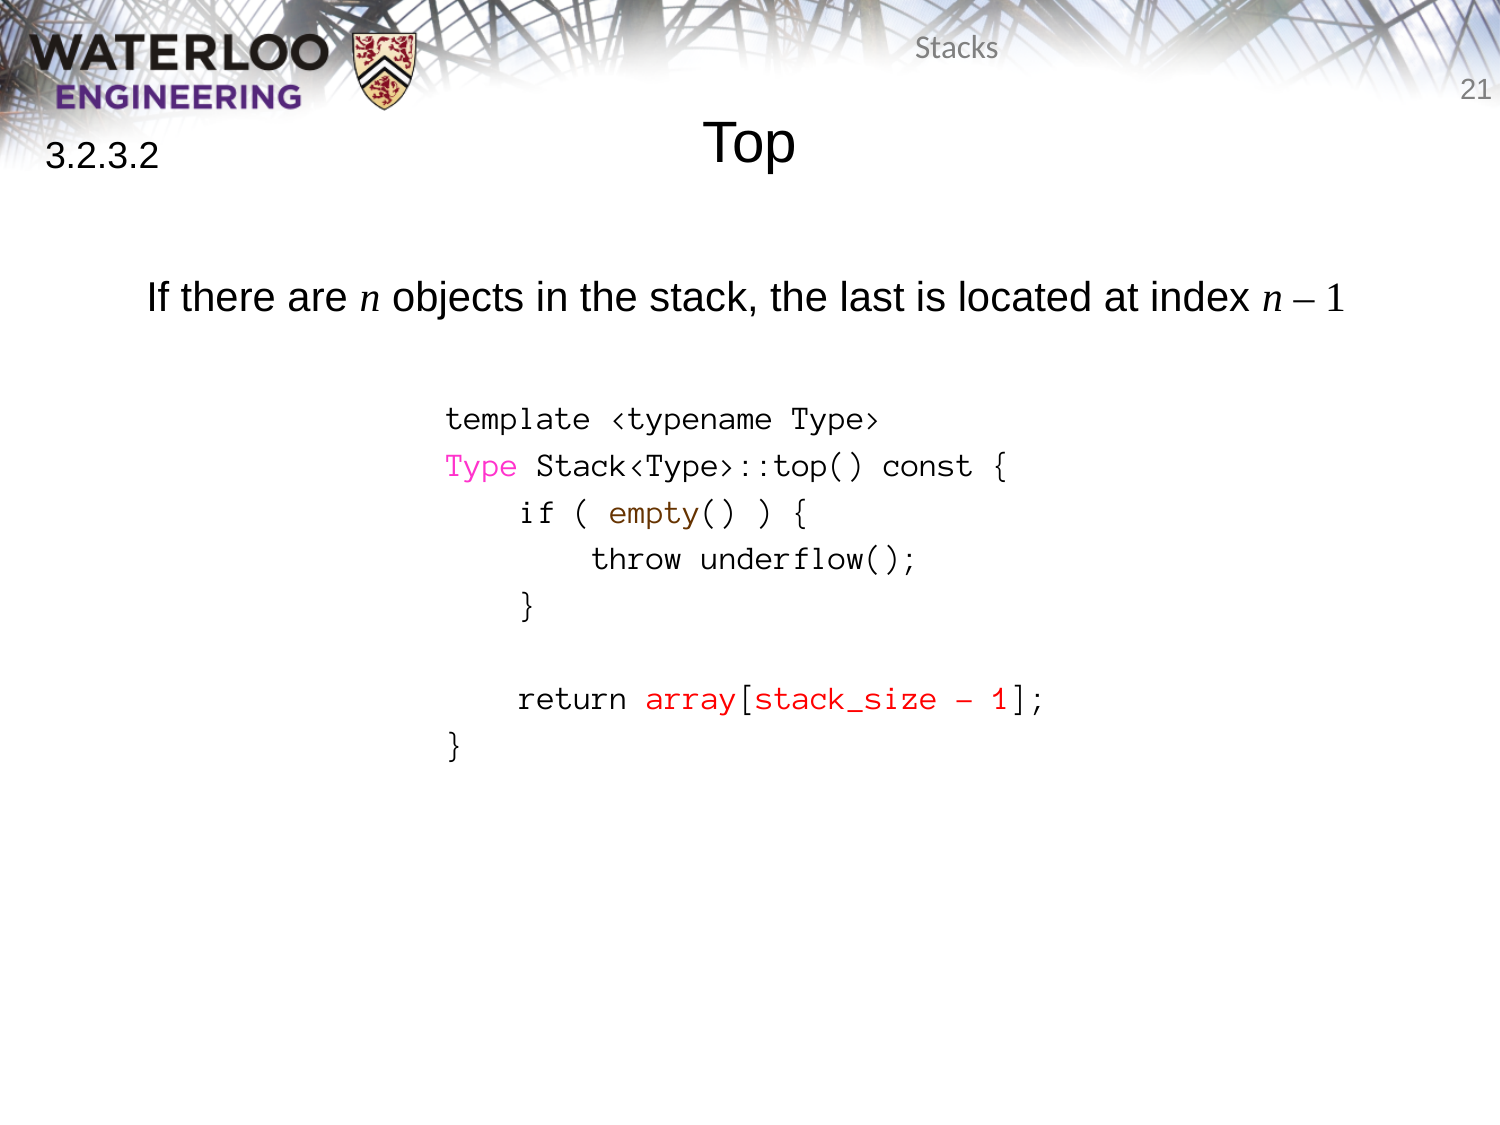

Top
	If there are n objects in the stack, the last is located at index n – 1

			template <typename Type>
			Type Stack<Type>::top() const {
			    if ( empty() ) {
			        throw underflow();
			    }

			    return array[stack_size - 1];
			}
3.2.3.2